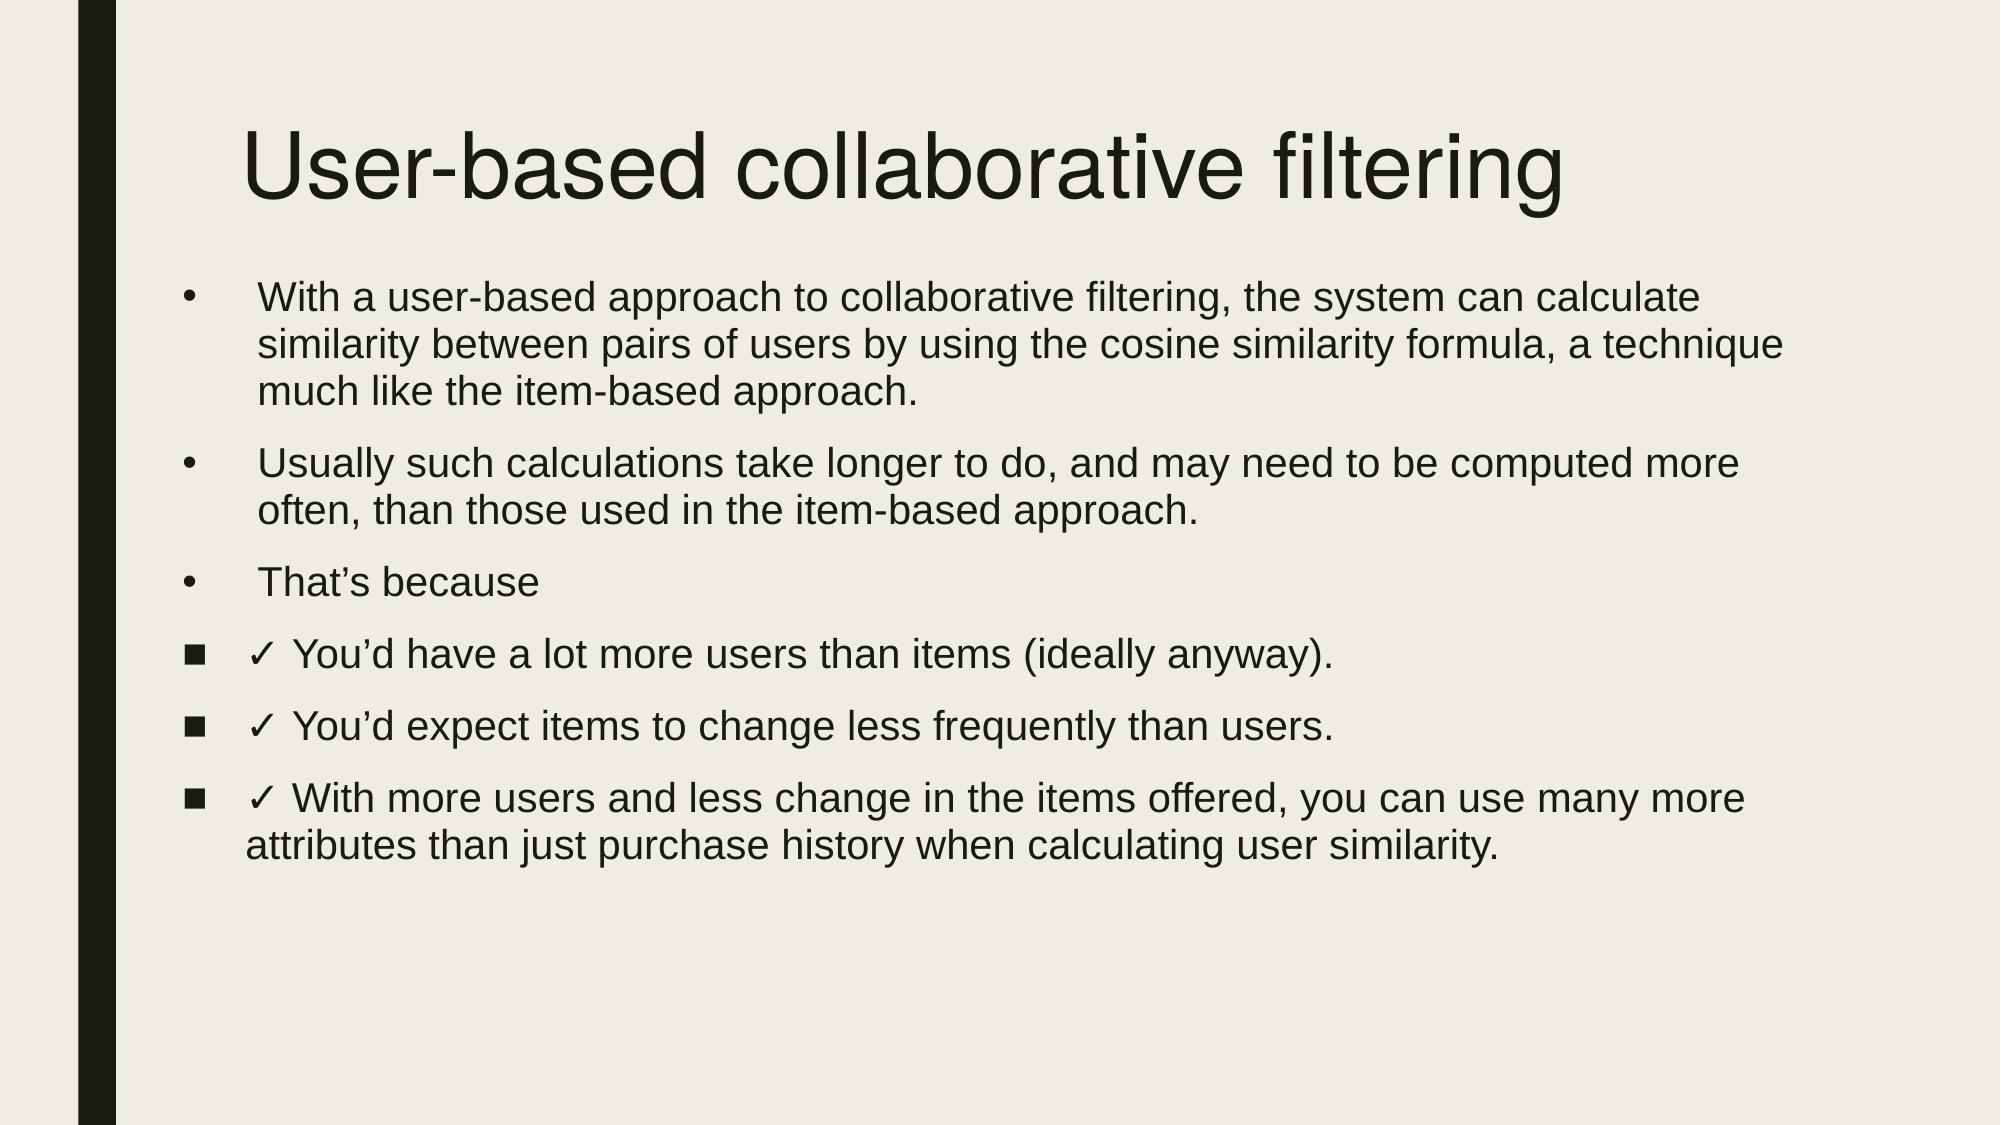

# User-based collaborative filtering
With a user-based approach to collaborative filtering, the system can calculate similarity between pairs of users by using the cosine similarity formula, a technique much like the item-based approach.
Usually such calculations take longer to do, and may need to be computed more often, than those used in the item-based approach.
That’s because
✓ You’d have a lot more users than items (ideally anyway).
✓ You’d expect items to change less frequently than users.
✓ With more users and less change in the items offered, you can use many more attributes than just purchase history when calculating user similarity.